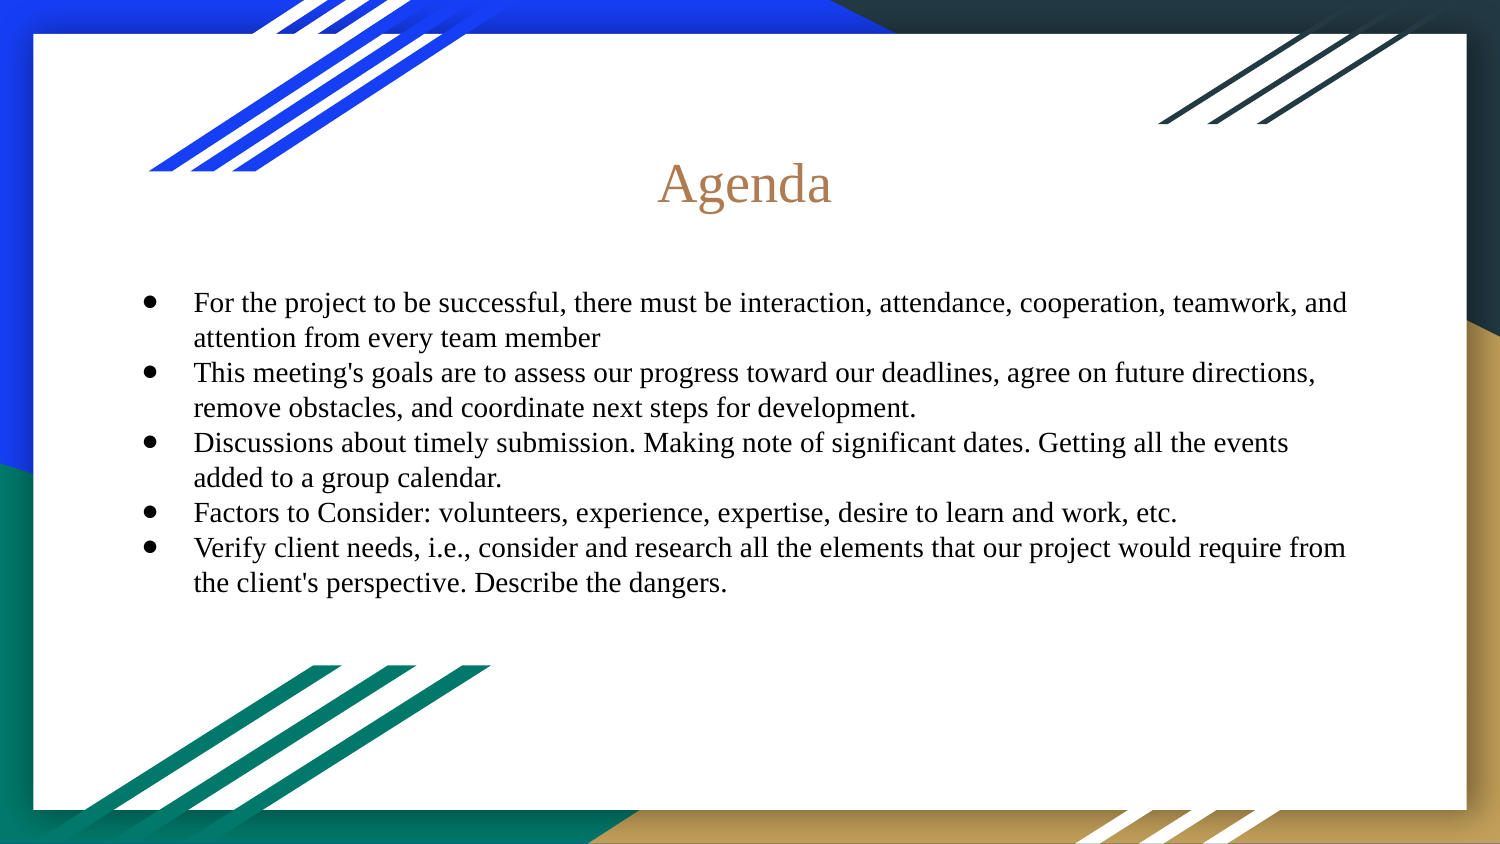

# Agenda
For the project to be successful, there must be interaction, attendance, cooperation, teamwork, and attention from every team member
This meeting's goals are to assess our progress toward our deadlines, agree on future directions, remove obstacles, and coordinate next steps for development.
Discussions about timely submission. Making note of significant dates. Getting all the events added to a group calendar.
Factors to Consider: volunteers, experience, expertise, desire to learn and work, etc.
Verify client needs, i.e., consider and research all the elements that our project would require from the client's perspective. Describe the dangers.